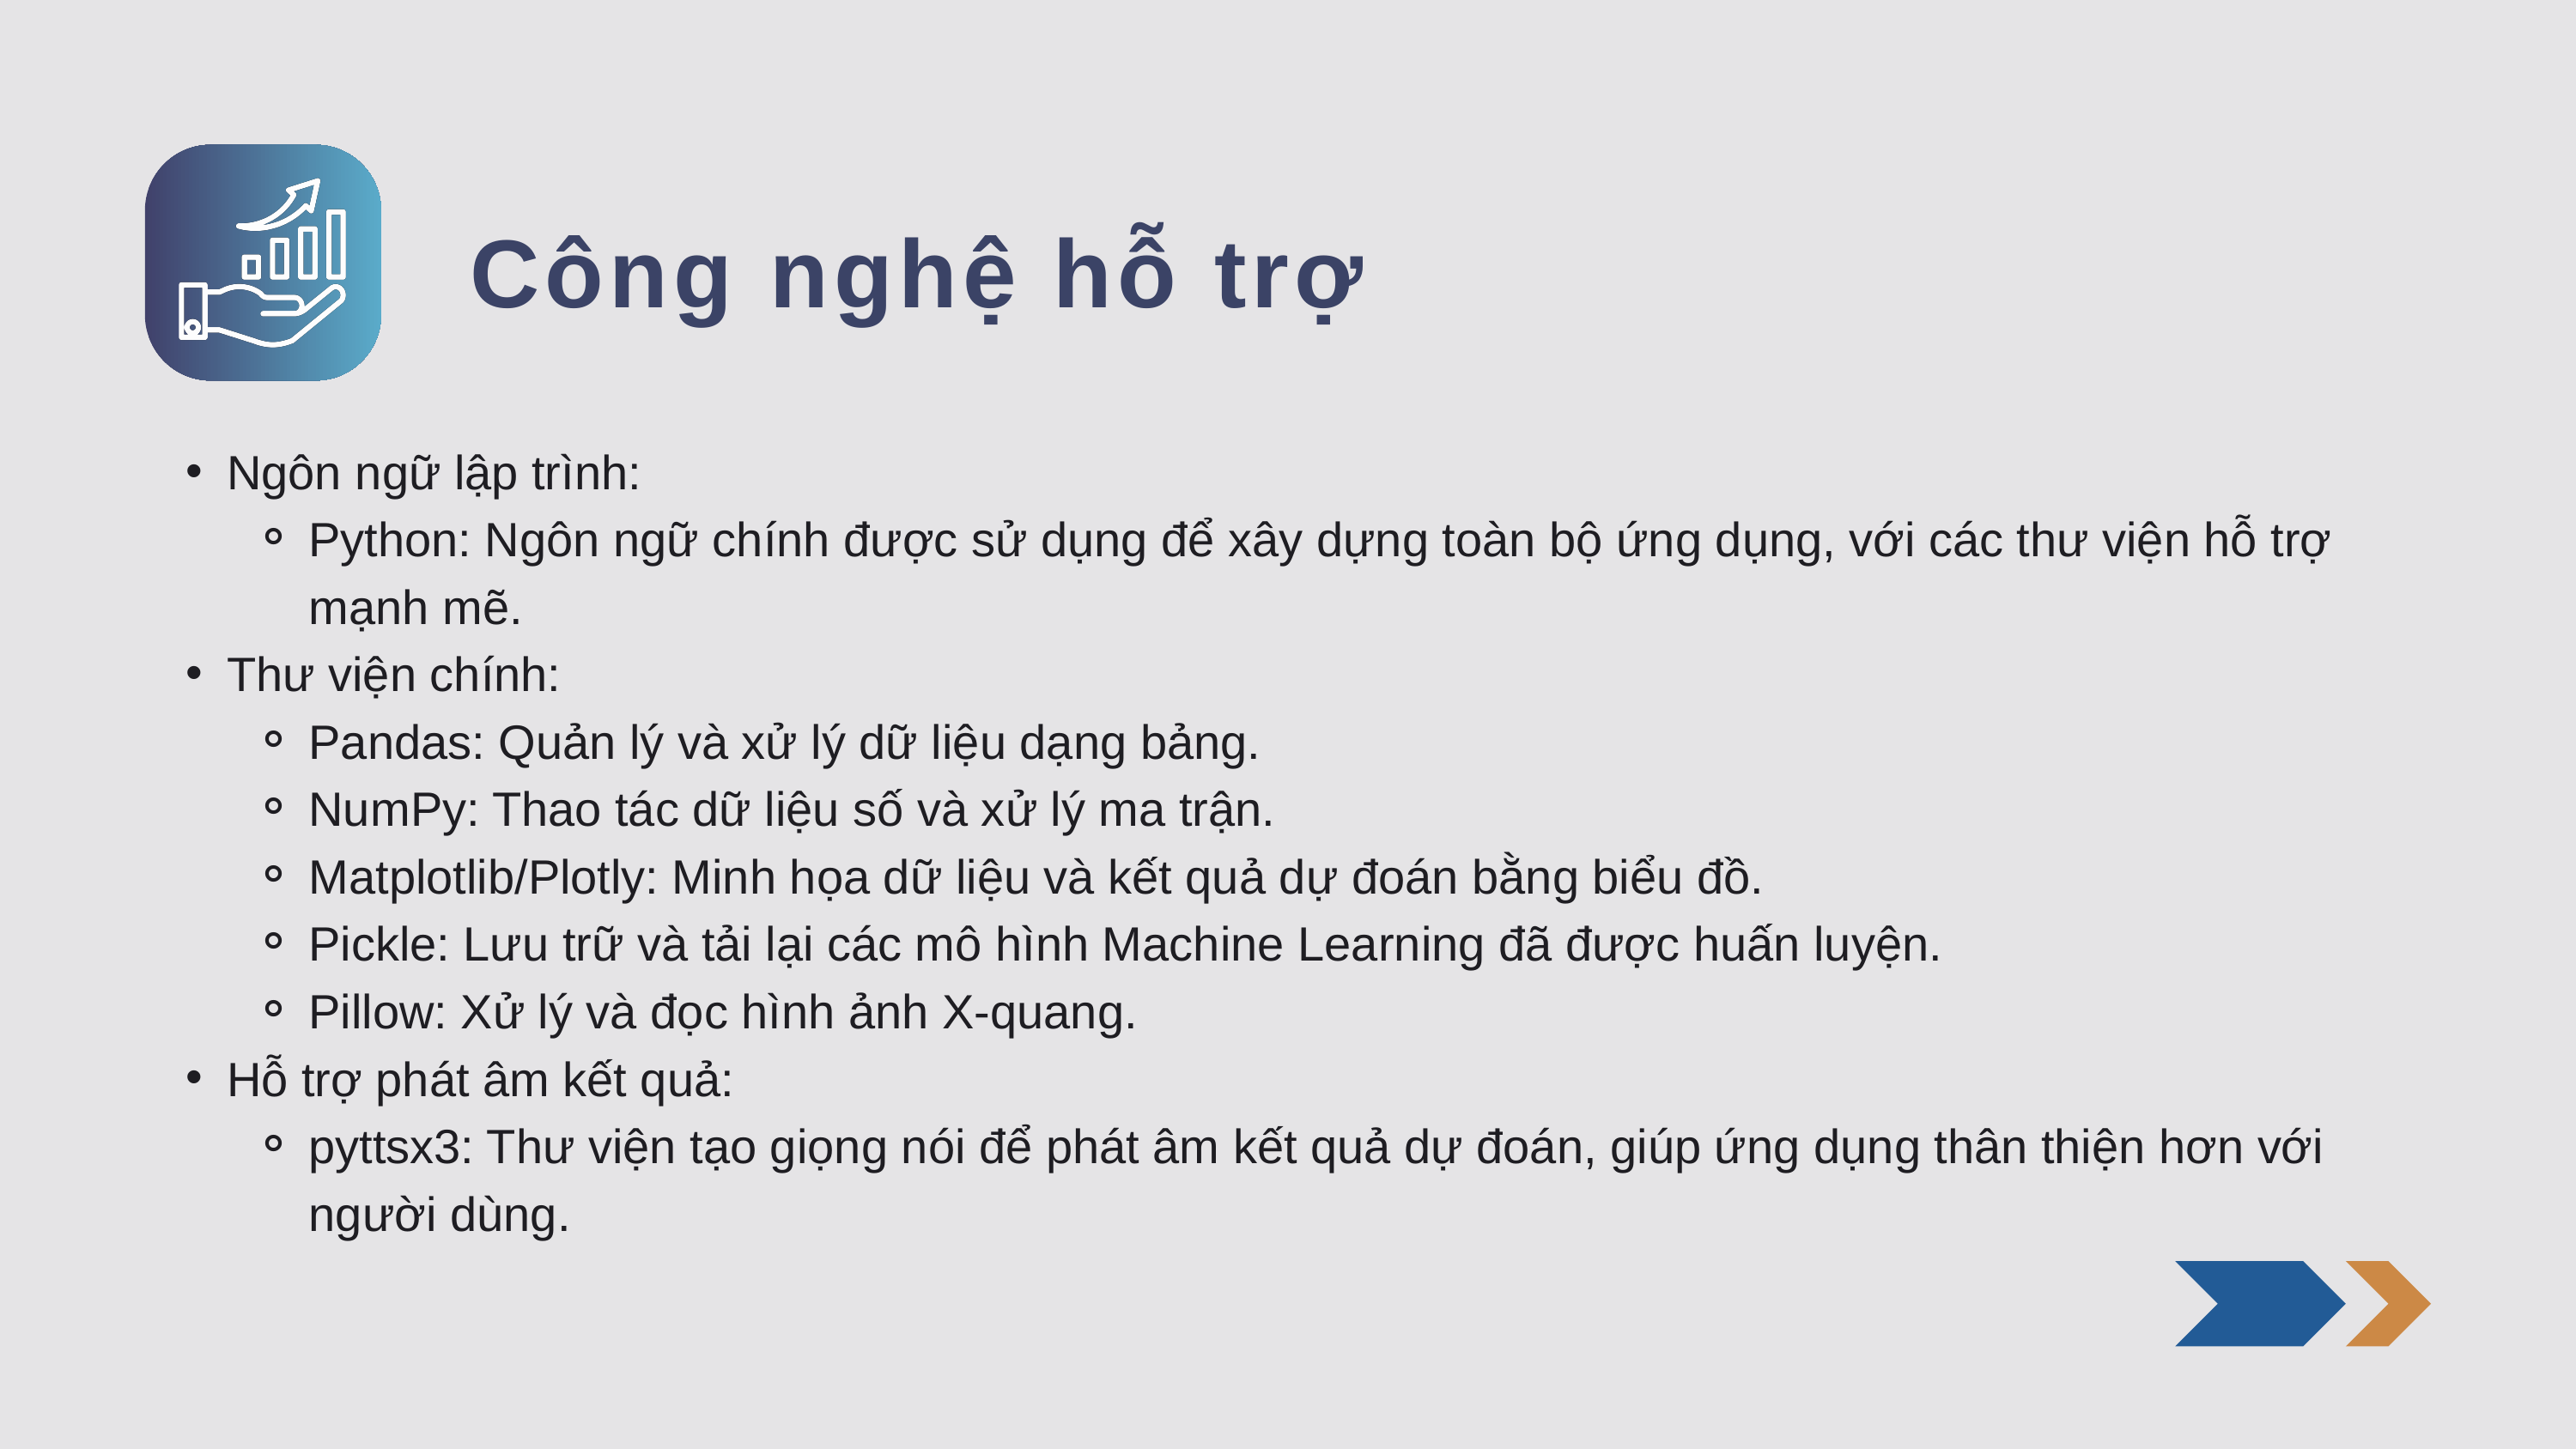

Công nghệ hỗ trợ
Ngôn ngữ lập trình:
Python: Ngôn ngữ chính được sử dụng để xây dựng toàn bộ ứng dụng, với các thư viện hỗ trợ mạnh mẽ.
Thư viện chính:
Pandas: Quản lý và xử lý dữ liệu dạng bảng.
NumPy: Thao tác dữ liệu số và xử lý ma trận.
Matplotlib/Plotly: Minh họa dữ liệu và kết quả dự đoán bằng biểu đồ.
Pickle: Lưu trữ và tải lại các mô hình Machine Learning đã được huấn luyện.
Pillow: Xử lý và đọc hình ảnh X-quang.
Hỗ trợ phát âm kết quả:
pyttsx3: Thư viện tạo giọng nói để phát âm kết quả dự đoán, giúp ứng dụng thân thiện hơn với người dùng.